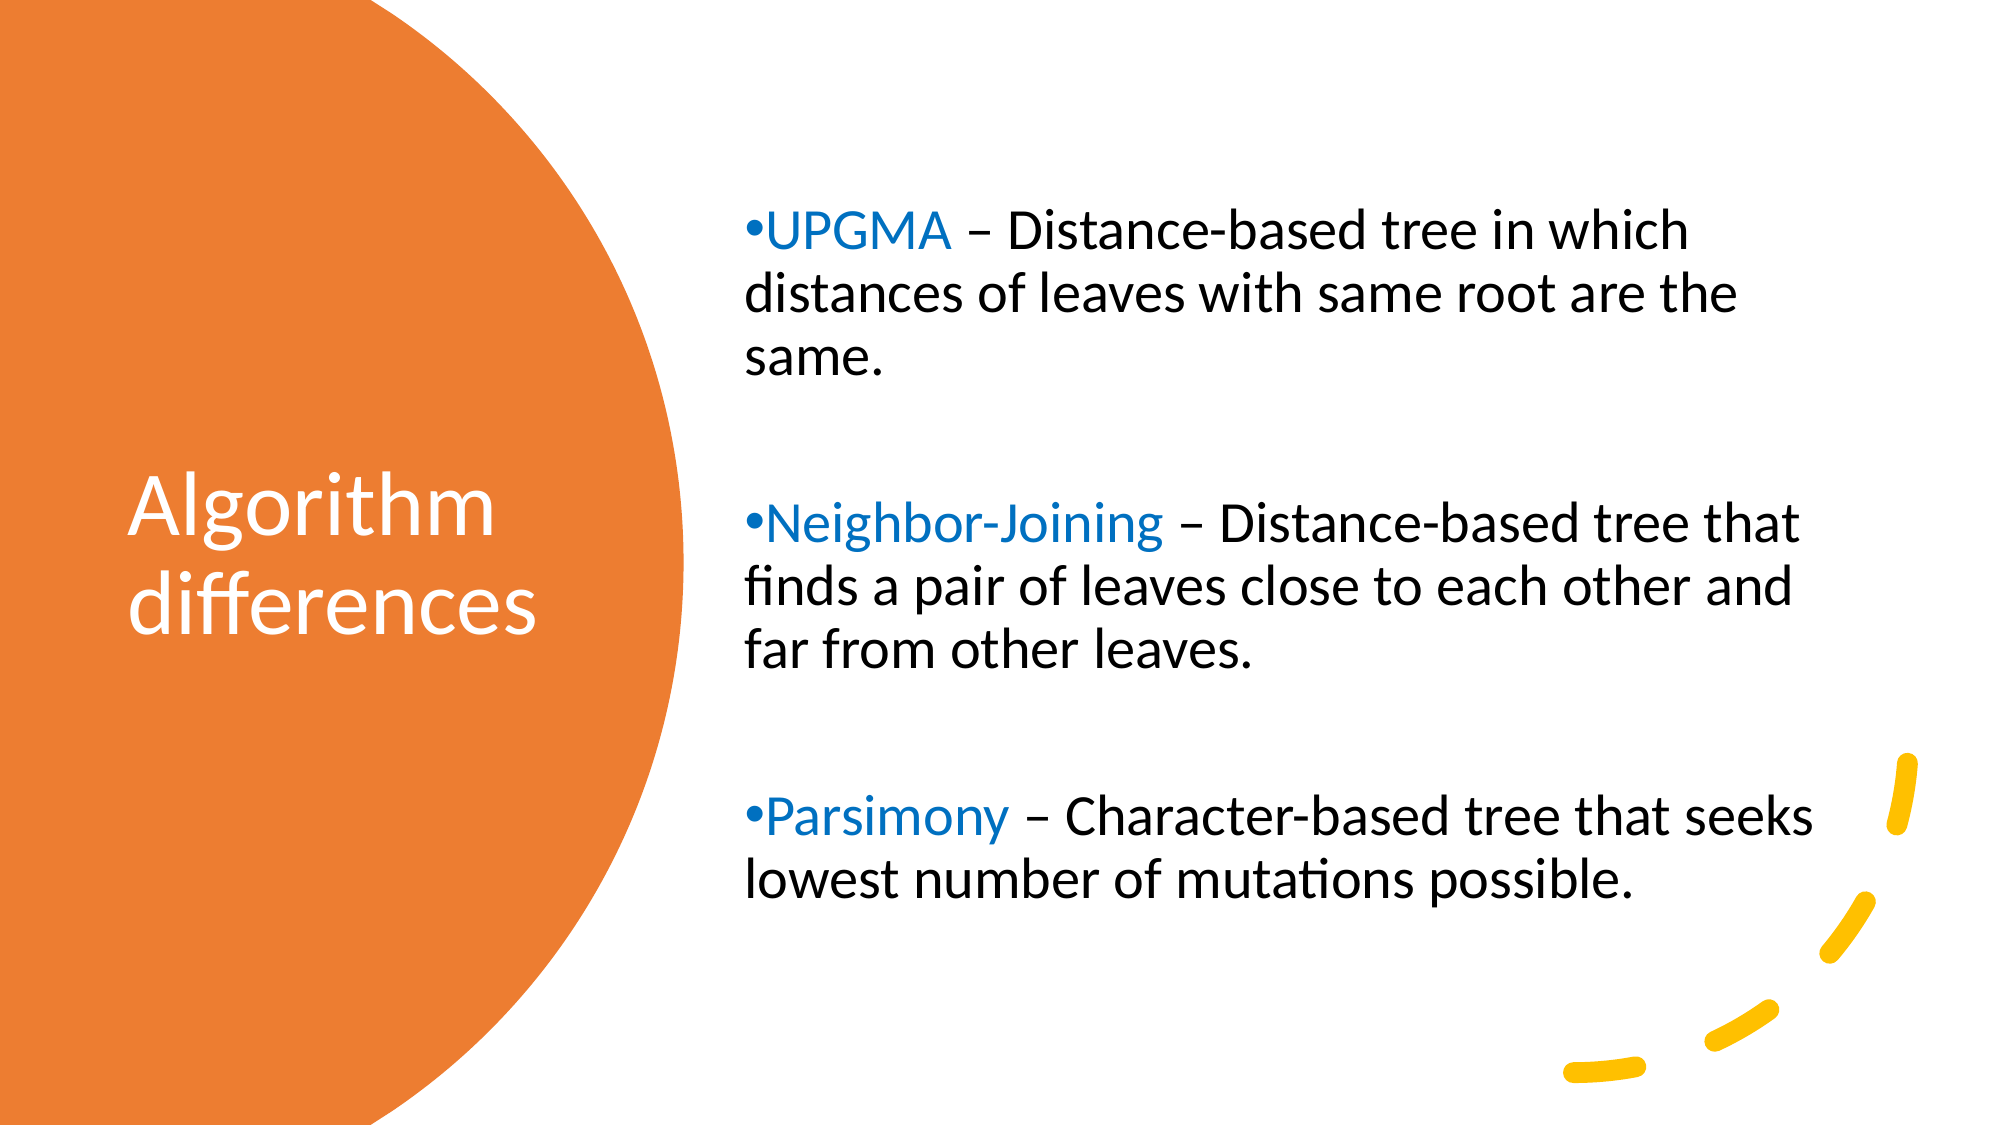

UPGMA – Distance-based tree in which distances of leaves with same root are the same.

Neighbor-Joining – Distance-based tree that finds a pair of leaves close to each other and far from other leaves.

Parsimony – Character-based tree that seeks  lowest number of mutations possible.
# Algorithm differences